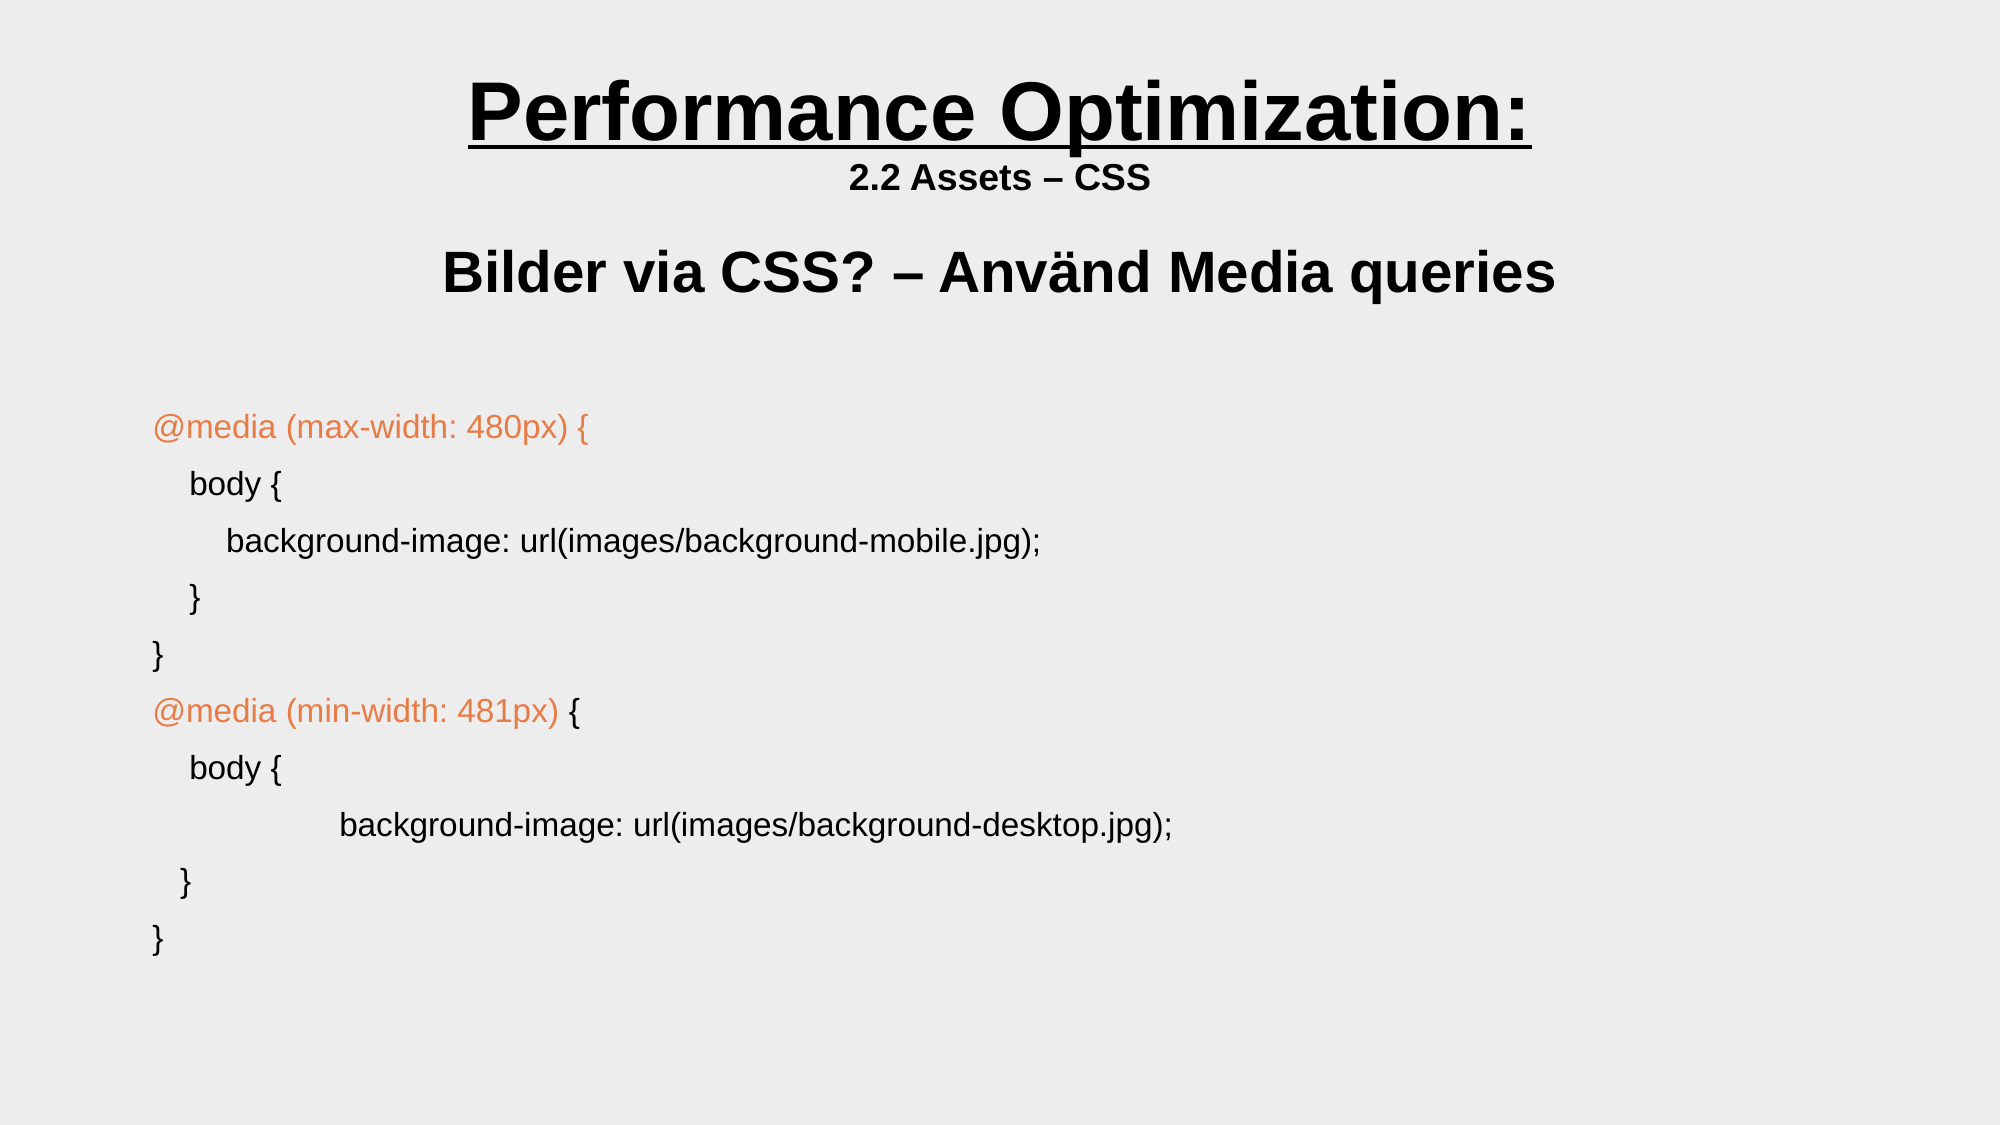

# Performance Optimization: 2.2 Assets – CSS
Bilder via CSS? – Använd Media queries

@media (max-width: 480px) {
    body {
        background-image: url(images/background-mobile.jpg);
    }
}
@media (min-width: 481px) {
    body {
	    background-image: url(images/background-desktop.jpg);
   }
}